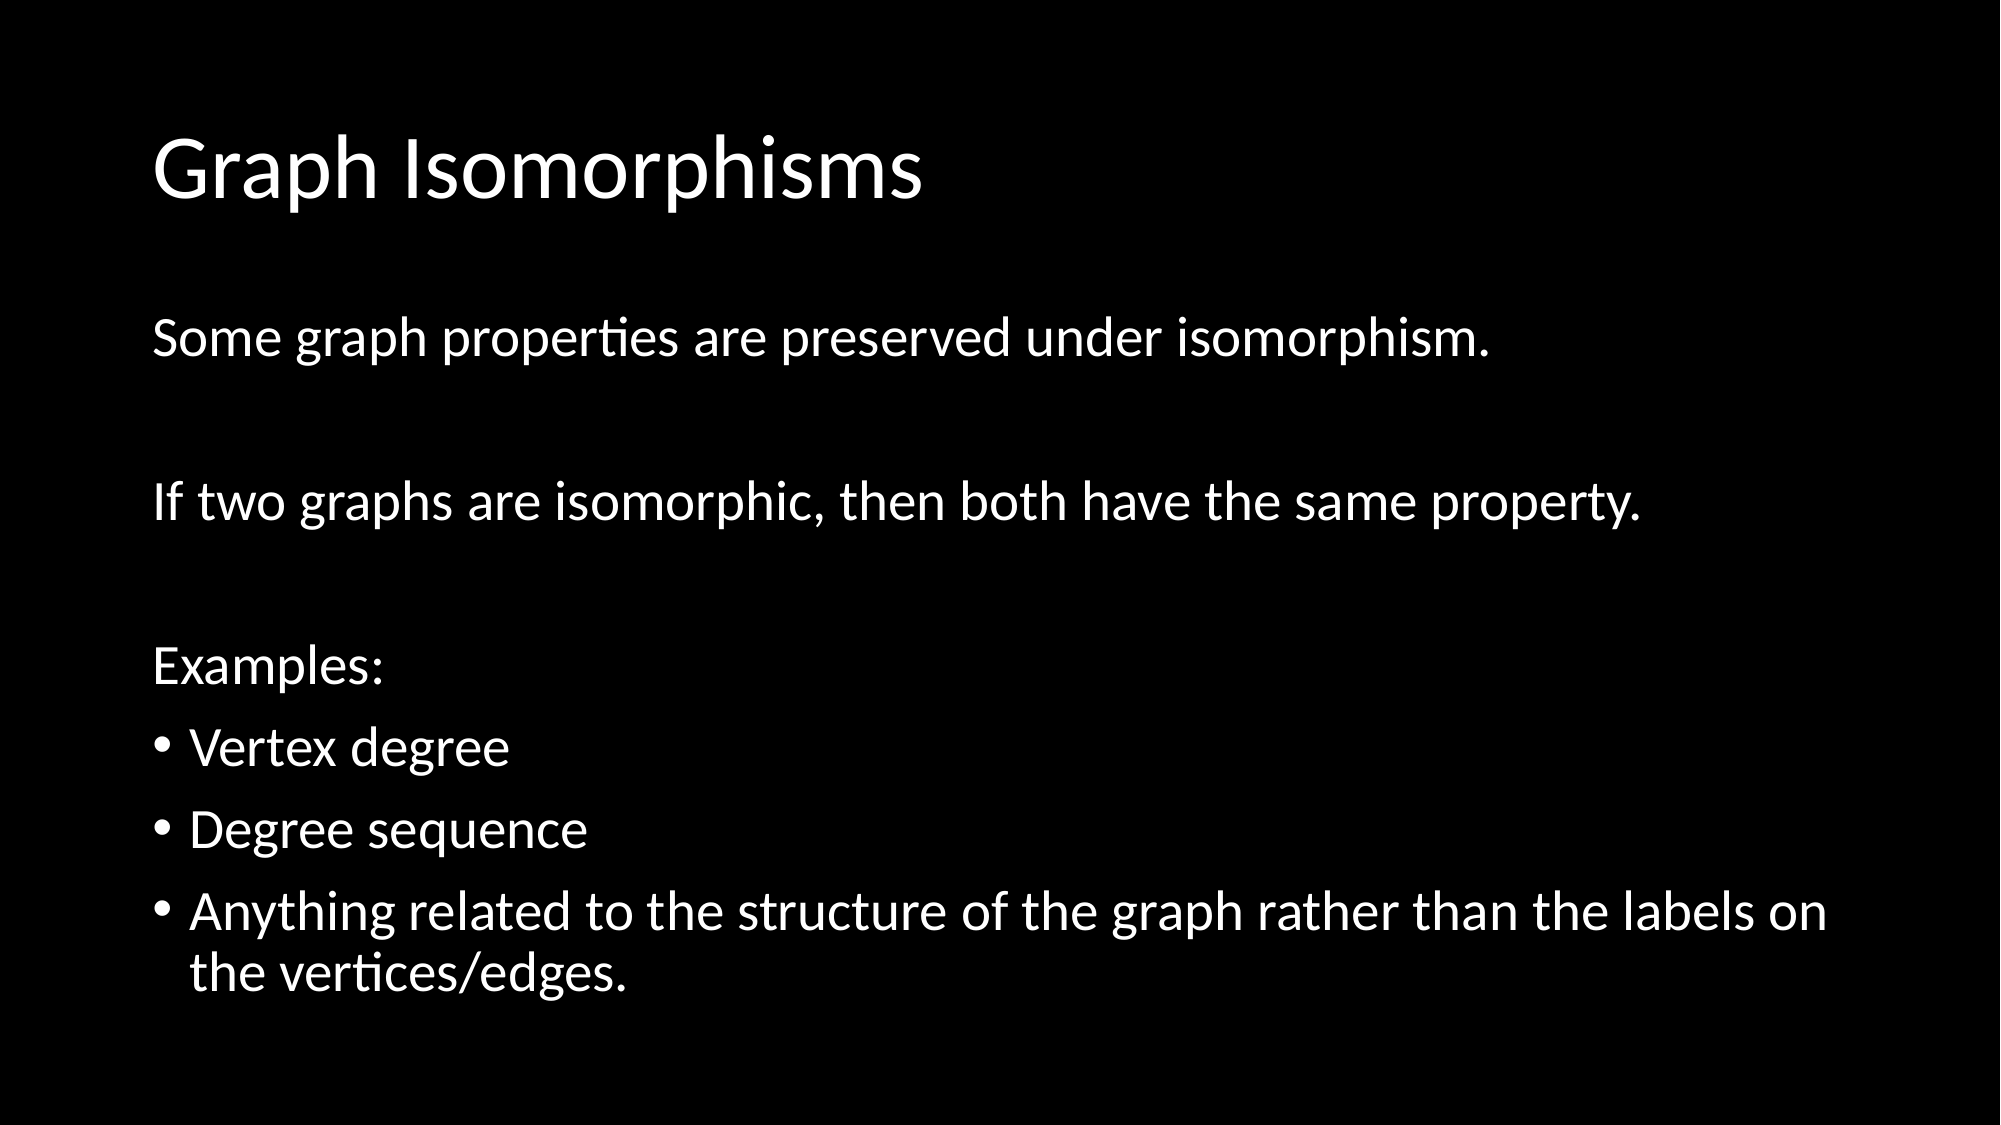

# Graph Isomorphisms
Some graph properties are preserved under isomorphism.

If two graphs are isomorphic, then both have the same property.

Examples:
Vertex degree
Degree sequence
Anything related to the structure of the graph rather than the labels on the vertices/edges.